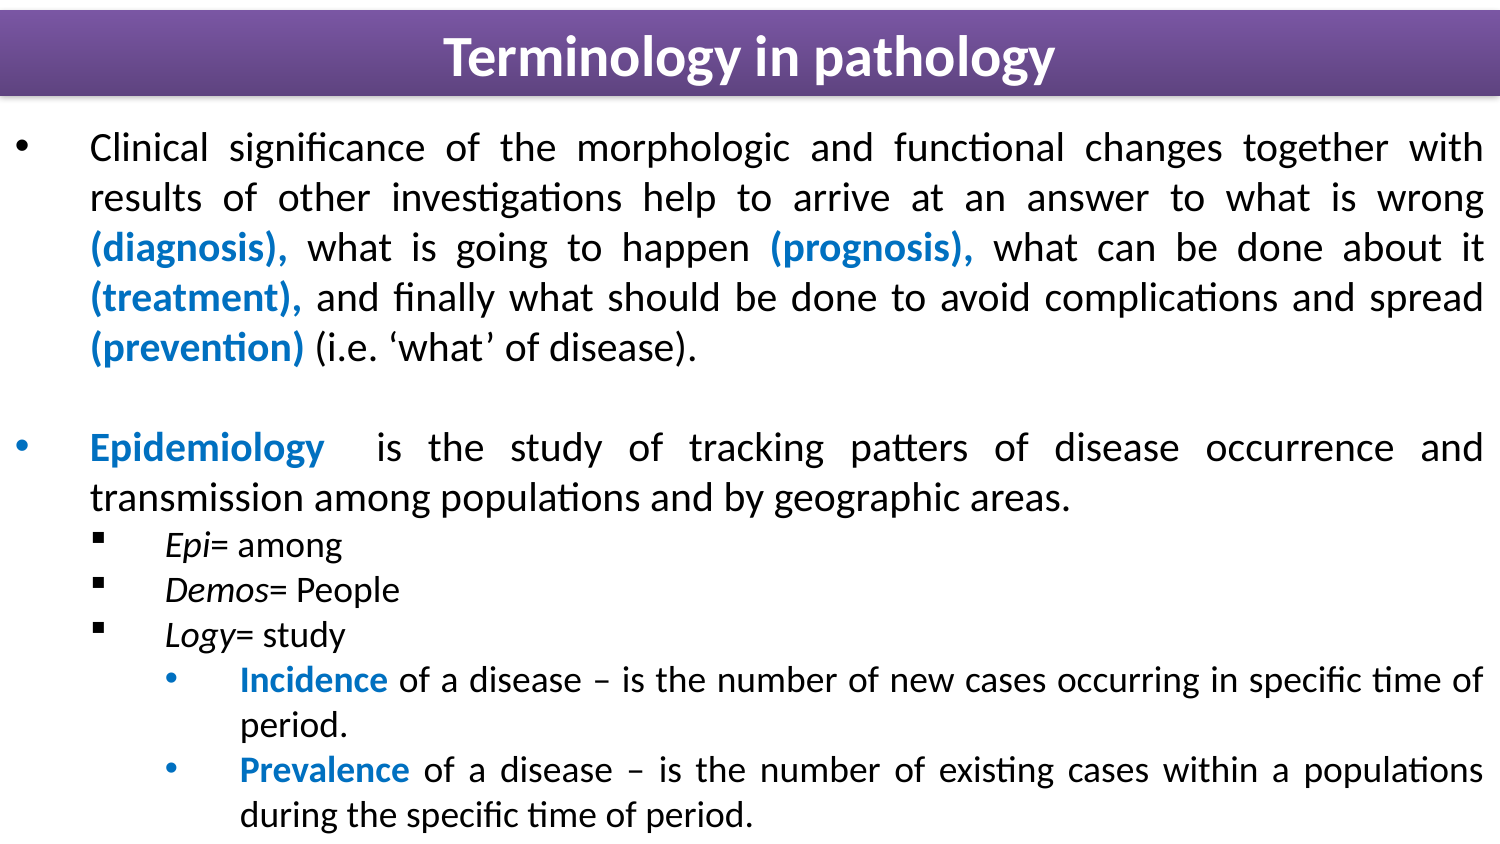

Terminology in pathology
Clinical significance of the morphologic and functional changes together with results of other investigations help to arrive at an answer to what is wrong (diagnosis), what is going to happen (prognosis), what can be done about it (treatment), and finally what should be done to avoid complications and spread (prevention) (i.e. ‘what’ of disease).

Epidemiology  is the study of tracking patters of disease occurrence and transmission among populations and by geographic areas.
Epi= among
Demos= People
Logy= study
Incidence of a disease – is the number of new cases occurring in specific time of period.
Prevalence of a disease – is the number of existing cases within a populations during the specific time of period.